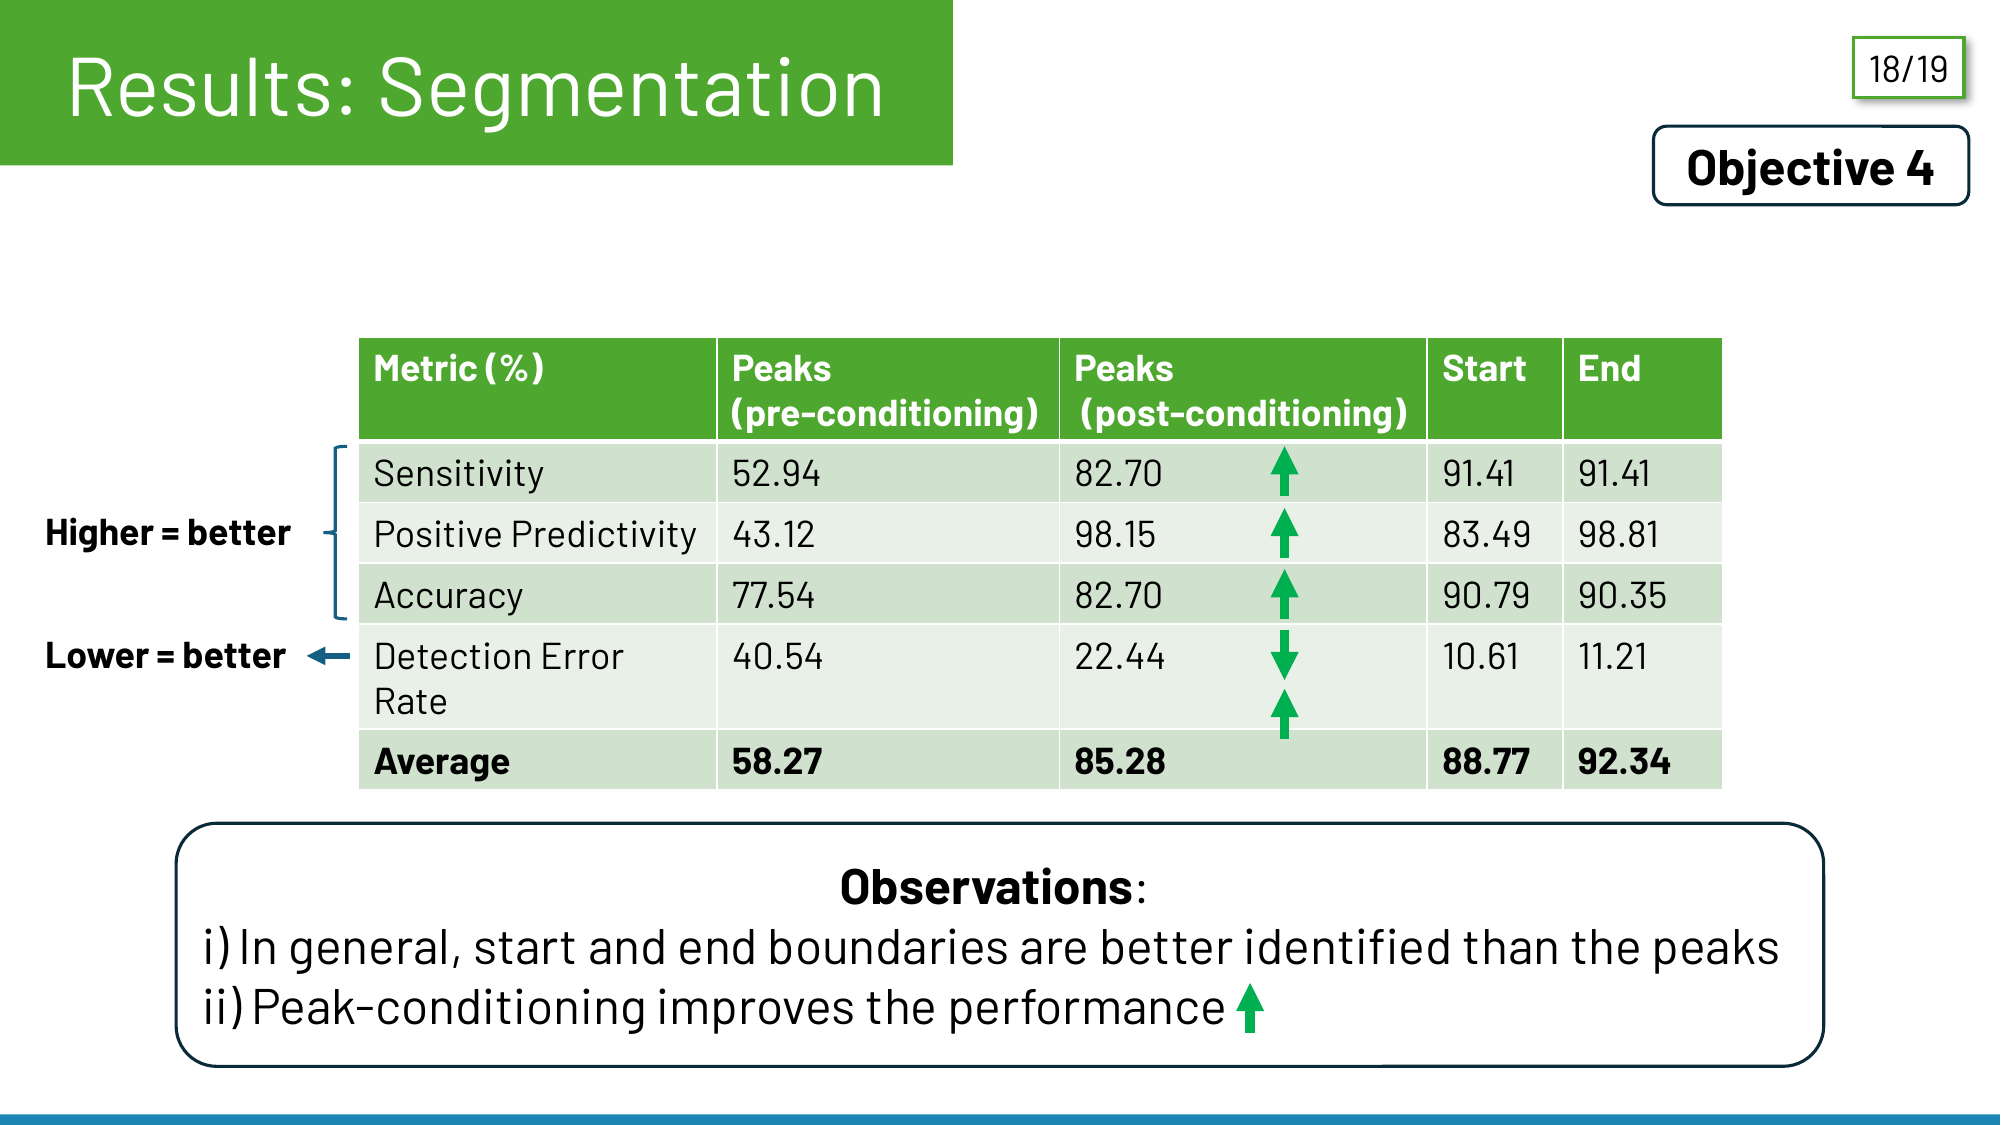

Results: Segmentation
18/19
Objective 4
| Metric (%) | Peaks (pre-conditioning) | Peaks (post-conditioning) | Start | End |
| --- | --- | --- | --- | --- |
| Sensitivity | 52.94 | 82.70 | 91.41 | 91.41 |
| Positive Predictivity | 43.12 | 98.15 | 83.49 | 98.81 |
| Accuracy | 77.54 | 82.70 | 90.79 | 90.35 |
| Detection Error Rate | 40.54 | 22.44 | 10.61 | 11.21 |
| Average | 58.27 | 85.28 | 88.77 | 92.34 |

Higher = better
Lower = better
Observations:
i) In general, start and end boundaries are better identified than the peaks
ii) Peak-conditioning improves the performance